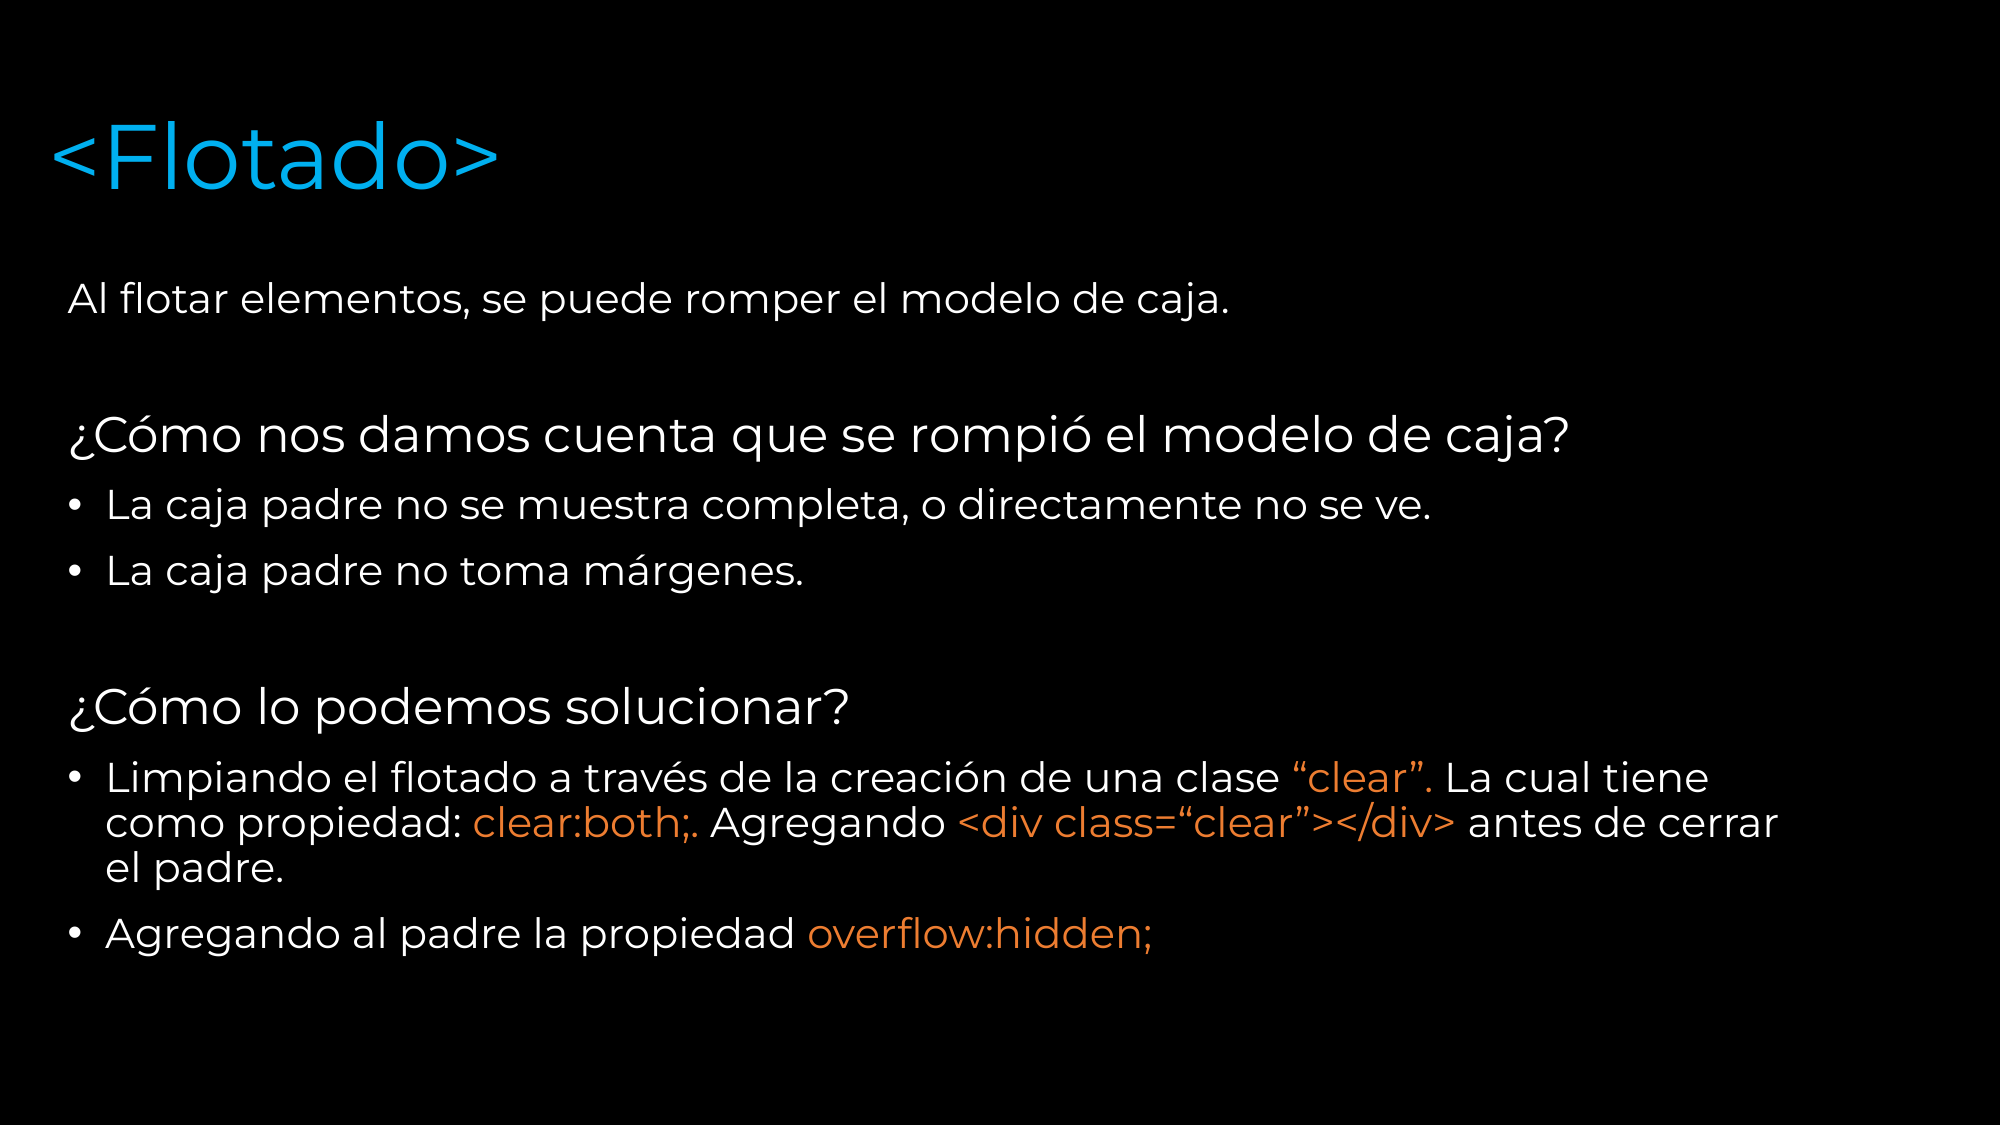

<Flotado>
Al flotar elementos, se puede romper el modelo de caja.

¿Cómo nos damos cuenta que se rompió el modelo de caja?
La caja padre no se muestra completa, o directamente no se ve.
La caja padre no toma márgenes.

¿Cómo lo podemos solucionar?
Limpiando el flotado a través de la creación de una clase “clear”. La cual tiene como propiedad: clear:both;. Agregando <div class=“clear”></div> antes de cerrar el padre.
Agregando al padre la propiedad overflow:hidden;